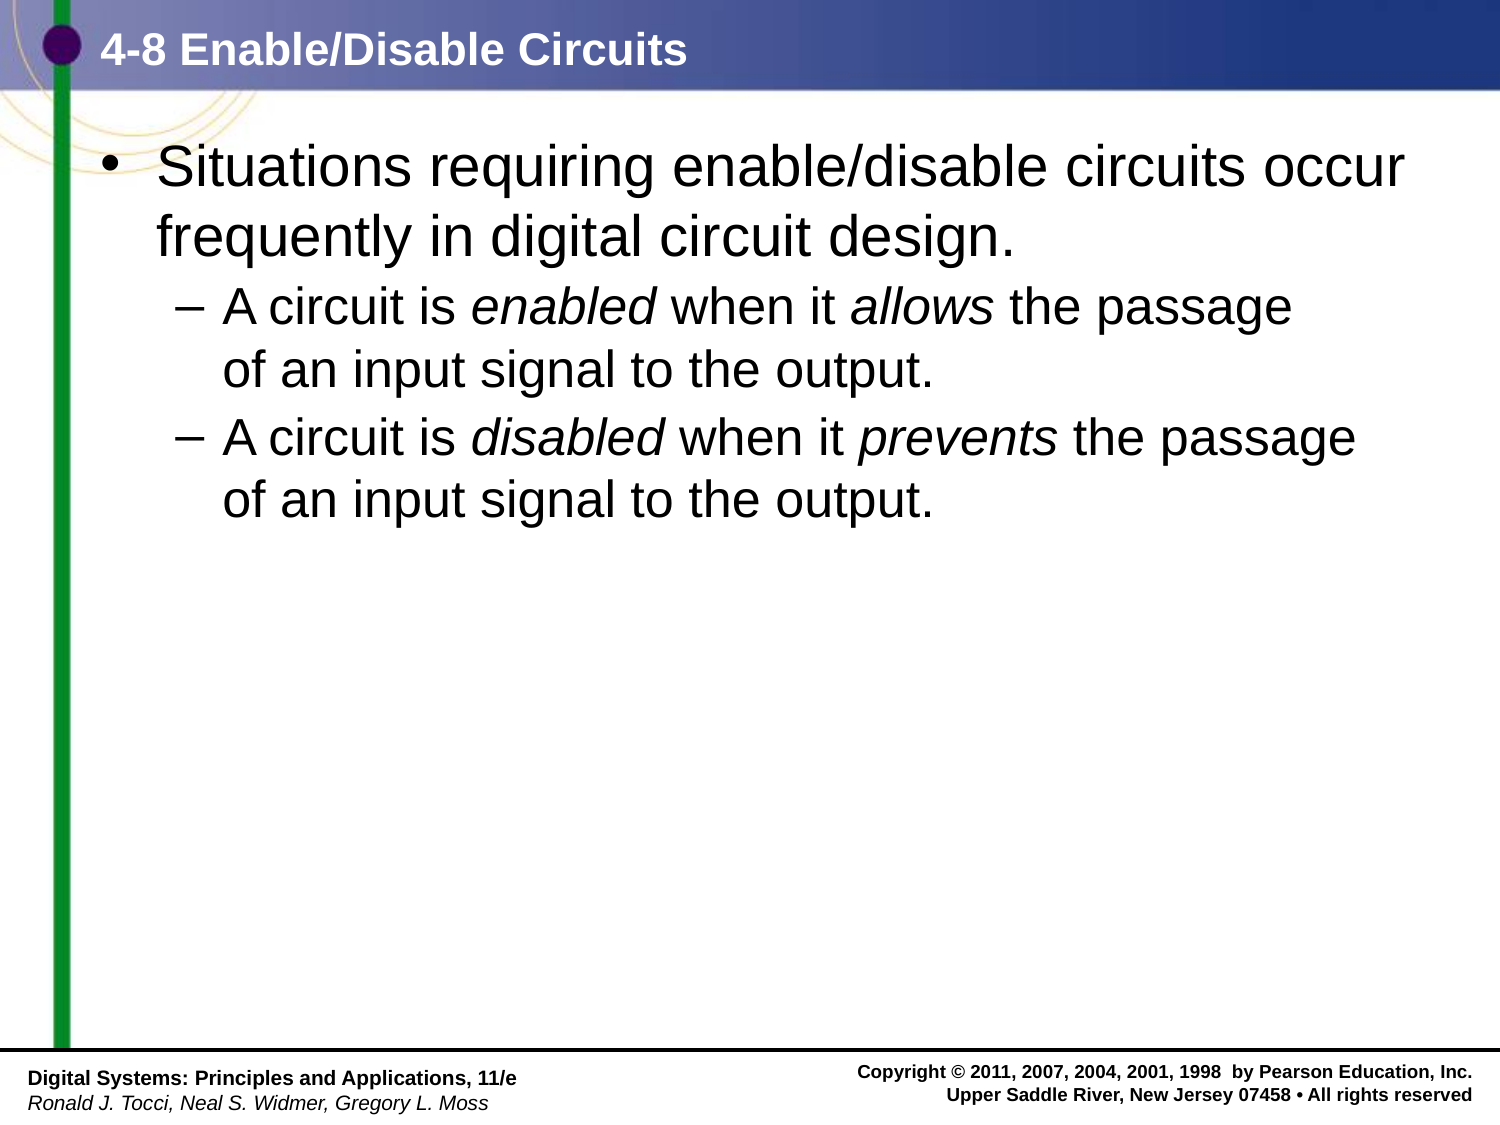

# 4-8 Enable/Disable Circuits
Situations requiring enable/disable circuits occur frequently in digital circuit design.
A circuit is enabled when it allows the passage
of an input signal to the output.
A circuit is disabled when it prevents the passage
of an input signal to the output.
Digital Systems: Principles and Applications, 11/e
Ronald J. Tocci, Neal S. Widmer, Gregory L. Moss